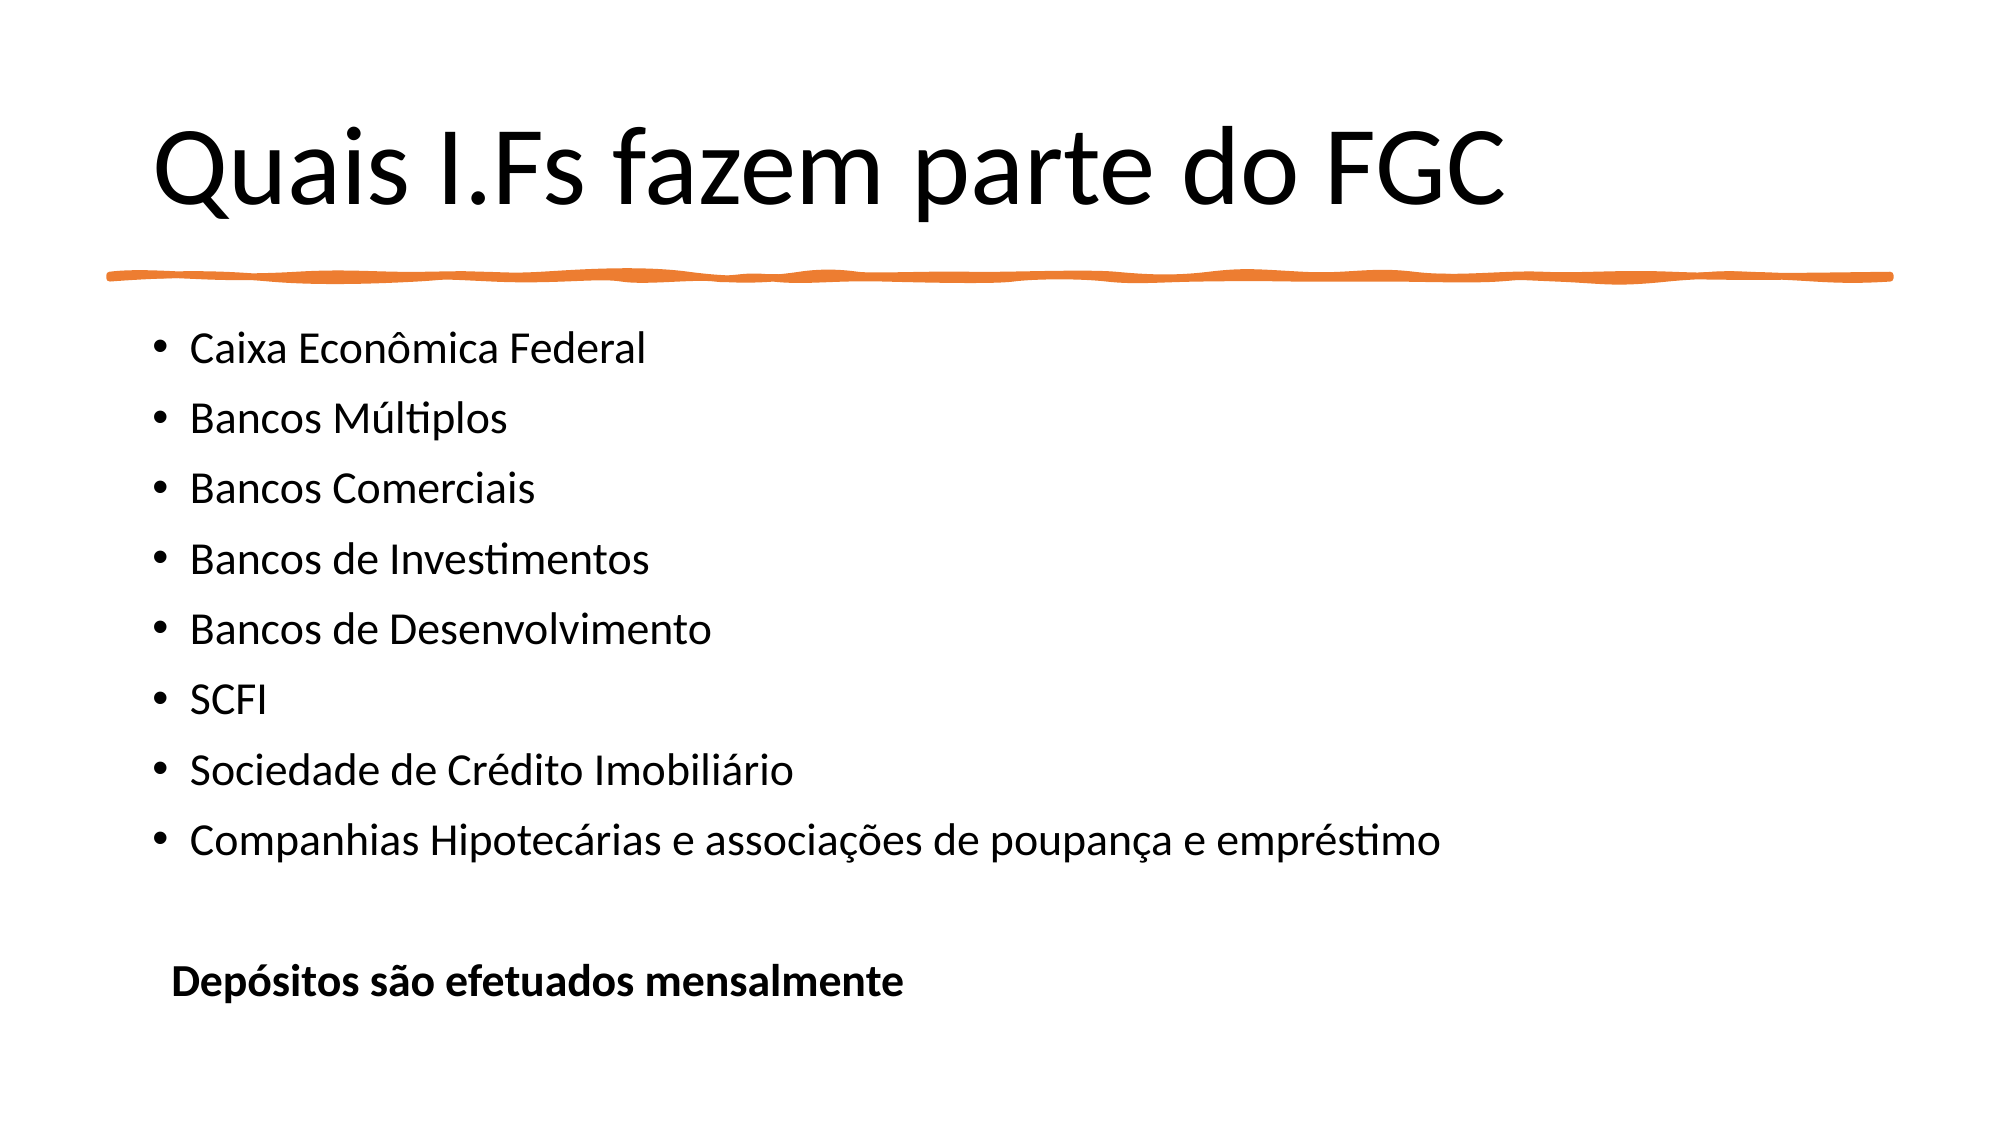

# Quais I.Fs fazem parte do FGC

Caixa Econômica Federal
Bancos Múltiplos
Bancos Comerciais
Bancos de Investimentos
Bancos de Desenvolvimento
SCFI
Sociedade de Crédito Imobiliário
Companhias Hipotecárias e associações de poupança e empréstimo

Depósitos são efetuados mensalmente